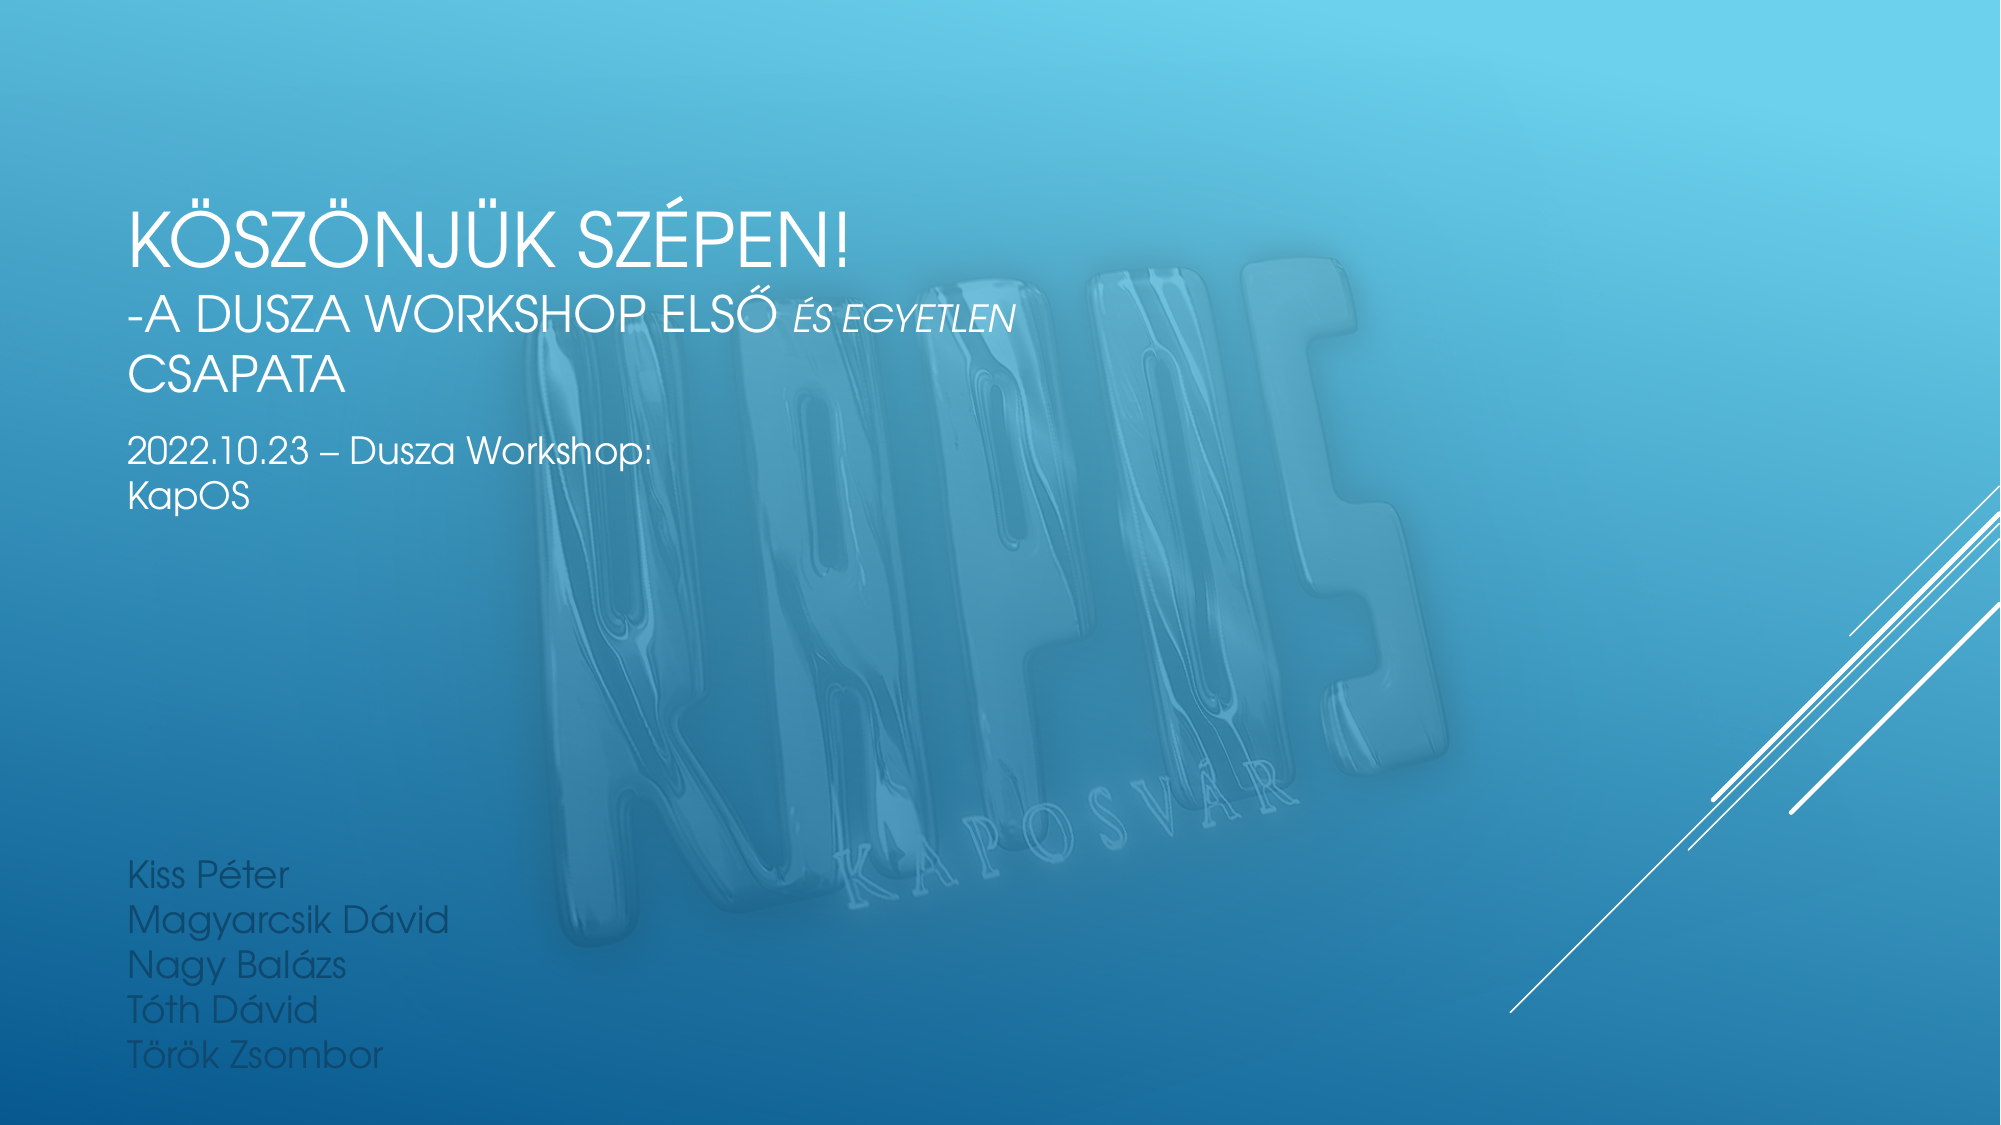

# Köszönjük szépen! -a dusza workshop első és egyetlen csapata
2022.10.23 – Dusza Workshop: KapOS
Kiss Péter
Magyarcsik Dávid
Nagy Balázs
Tóth Dávid
Török Zsombor